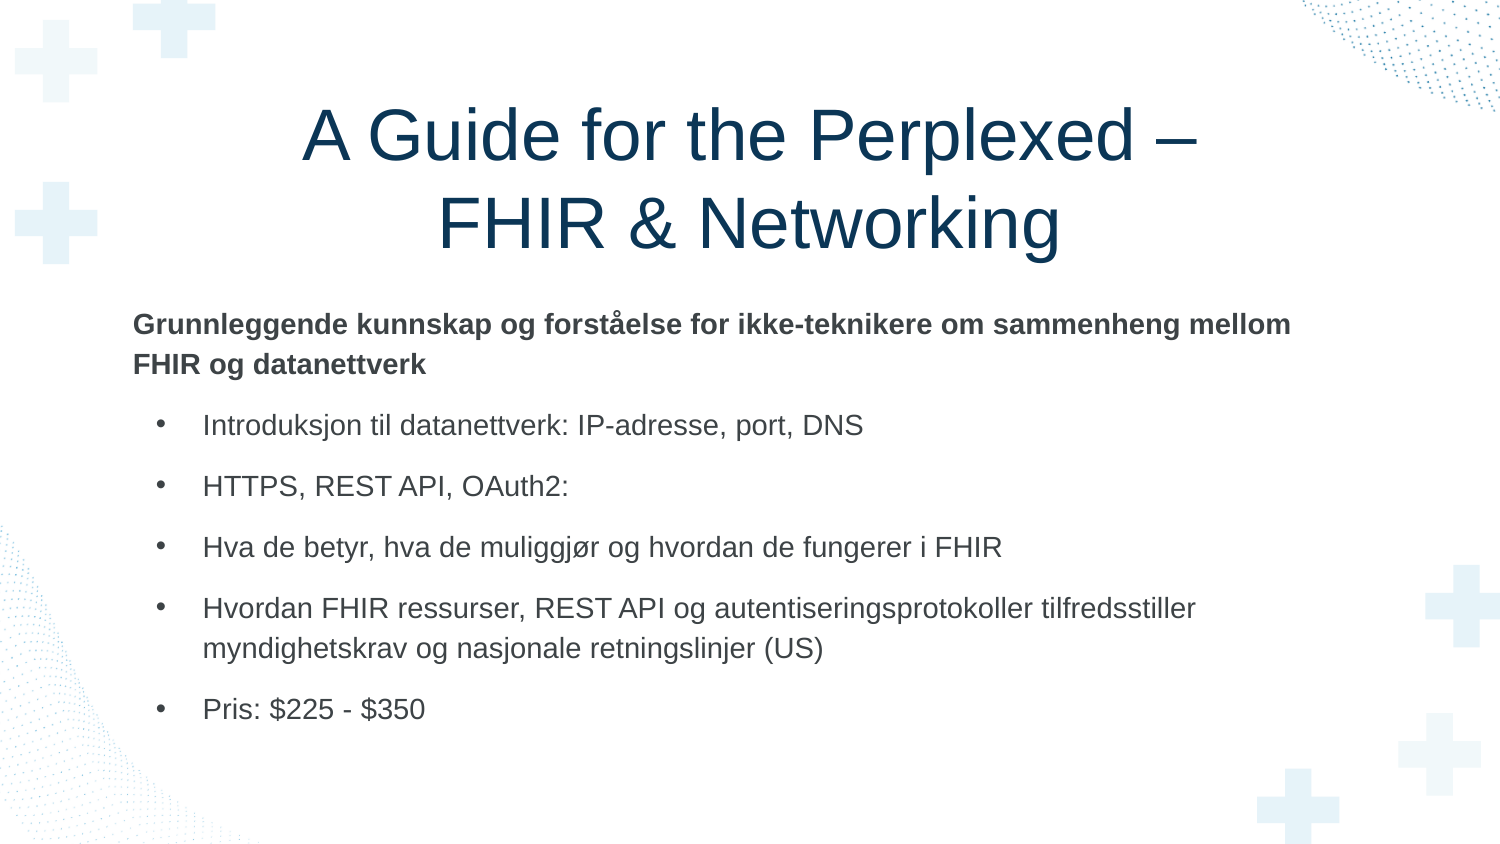

# A Guide for the Perplexed – FHIR & Networking
Grunnleggende kunnskap og forståelse for ikke-teknikere om sammenheng mellom FHIR og datanettverk
Introduksjon til datanettverk: IP-adresse, port, DNS
HTTPS, REST API, OAuth2:
Hva de betyr, hva de muliggjør og hvordan de fungerer i FHIR
Hvordan FHIR ressurser, REST API og autentiseringsprotokoller tilfredsstiller myndighetskrav og nasjonale retningslinjer (US)
Pris: $225 - $350